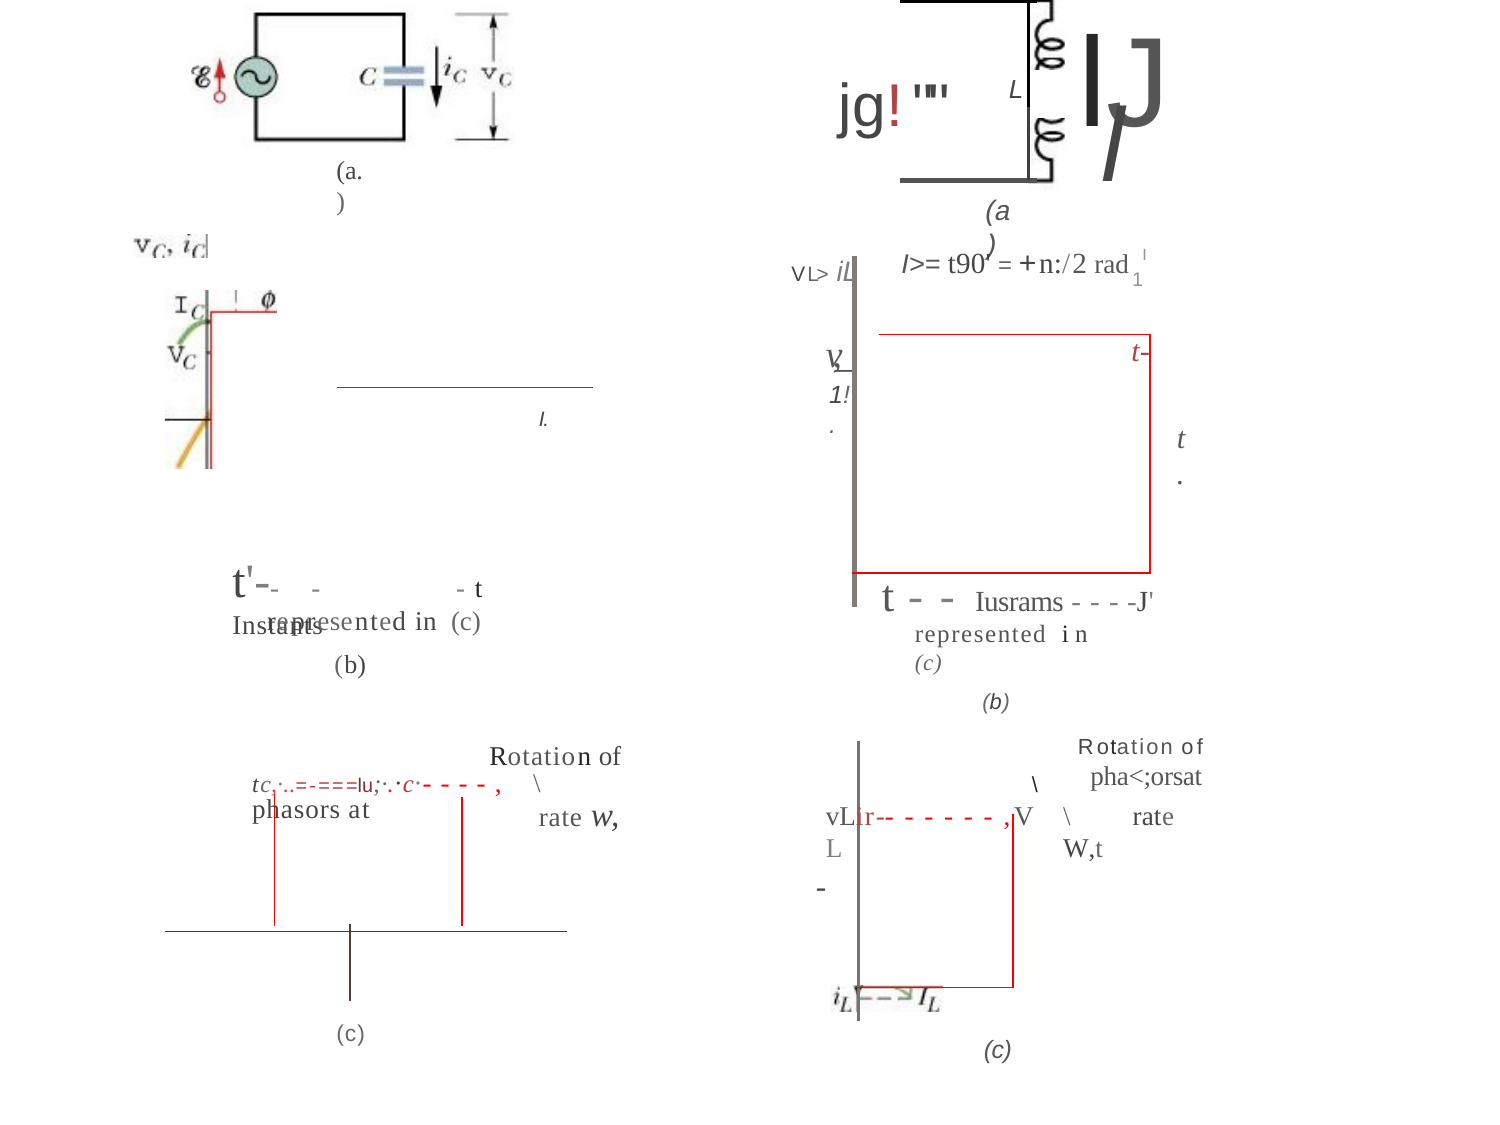

jg!""	lJ

L
l

(a.)

(a)

VL> iL
|  | I>= t90' = +n:/2 rad I 1 |
| --- | --- |
|  | t- |
|  |  |

v,_
1!.

I.
t.
t'---Instants
t --Iusrams ----J'
-t
represented in  (c)

(b)
represented  i n  (c)

(b)
Rotation of
pha<;orsat
Rotation of
tc,·..=-===lu;·.·c·----,  \phasors at

\

rate w,

vLir-------,VL
\	rate W,t

-

(c)
(c)